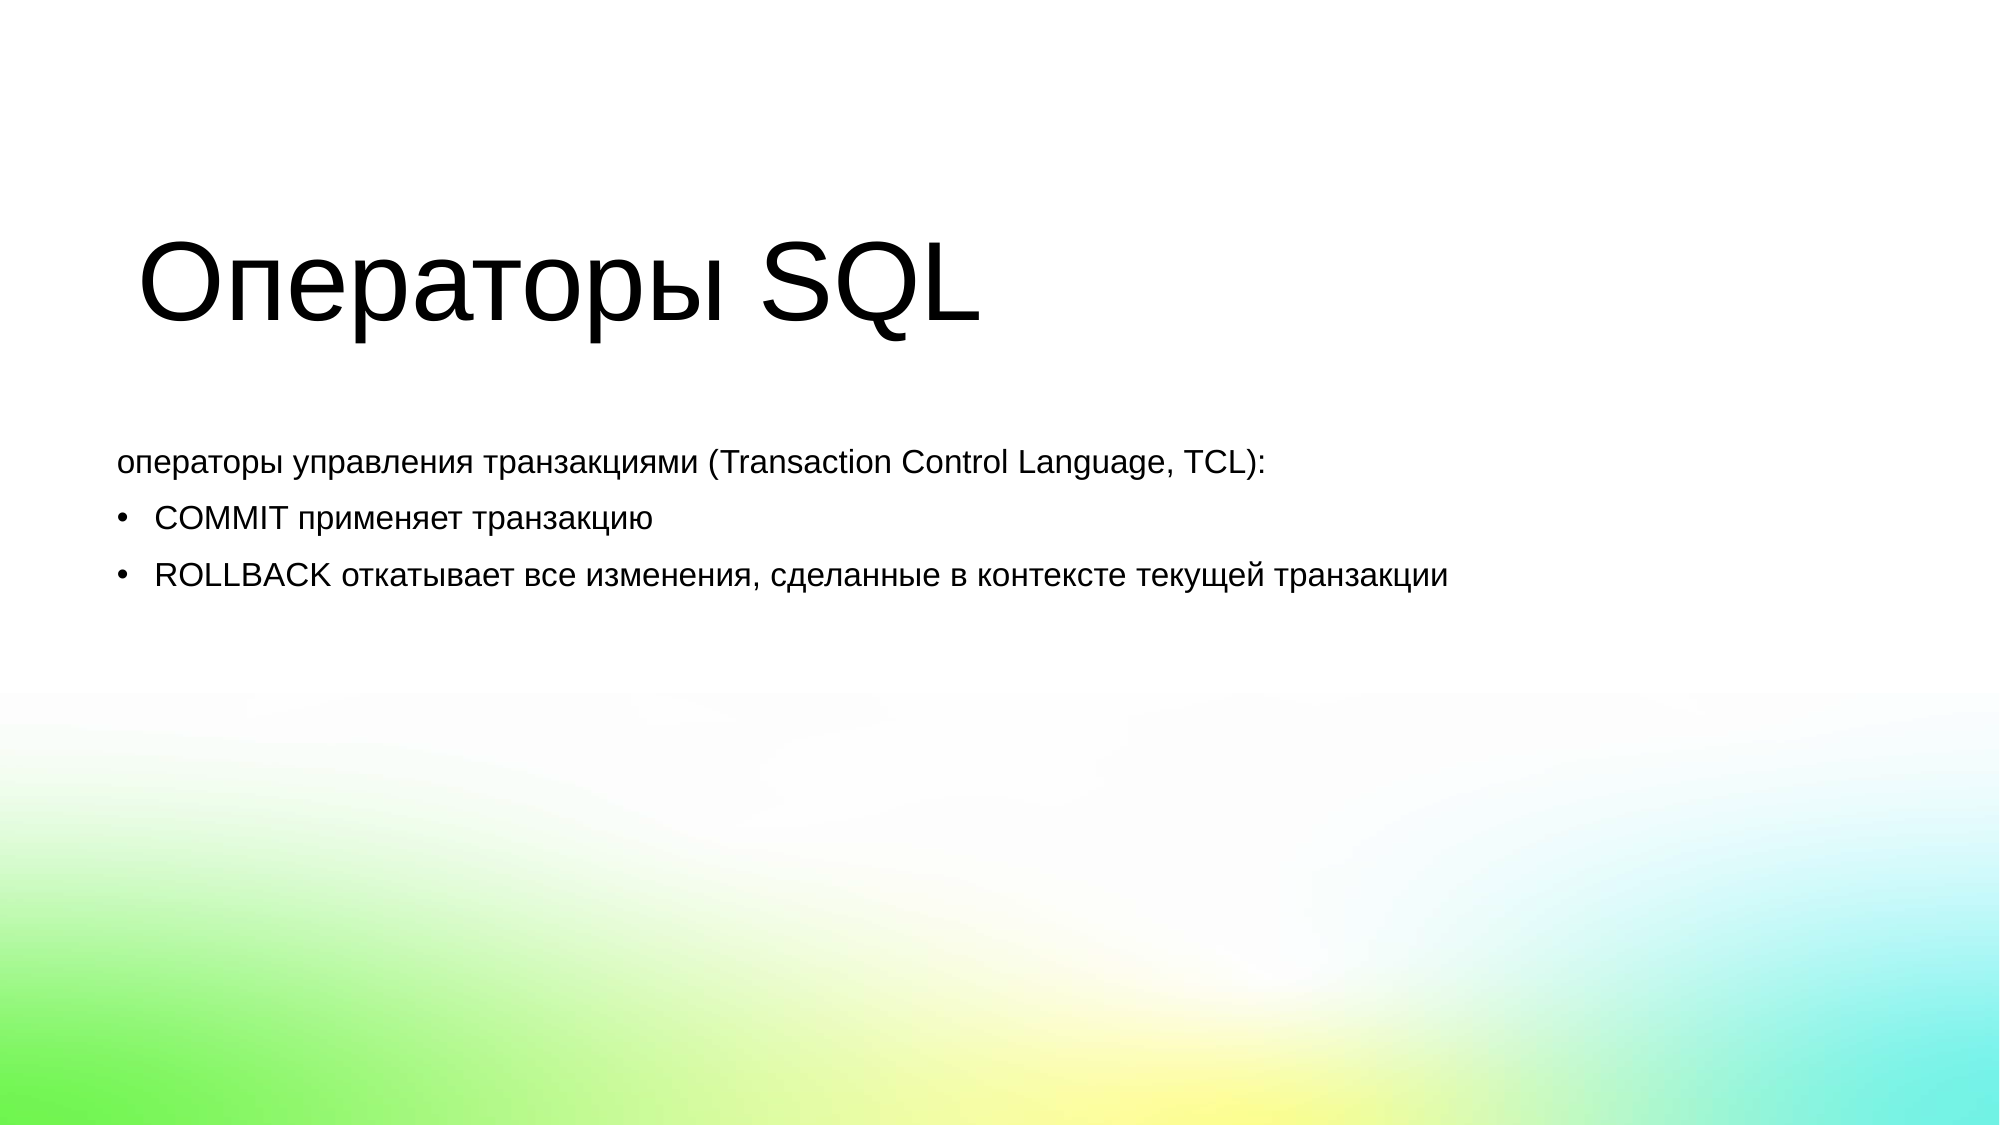

Операторы SQL
операторы управления транзакциями (Transaction Control Language, TCL):
COMMIT применяет транзакцию
ROLLBACK откатывает все изменения, сделанные в контексте текущей транзакции